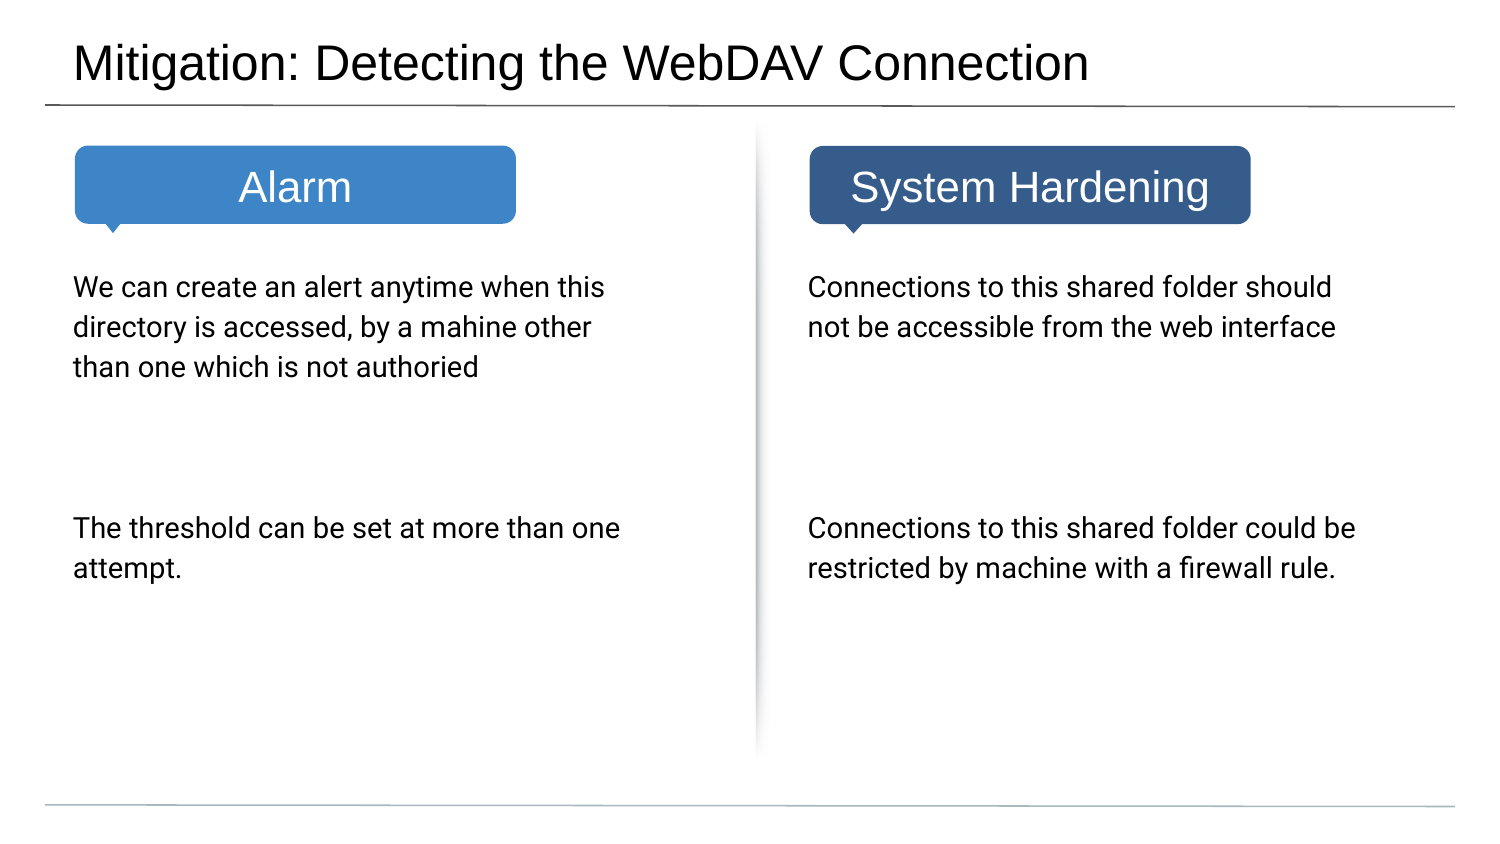

# Mitigation: Detecting the WebDAV Connection
We can create an alert anytime when this directory is accessed, by a mahine other than one which is not authoried

The threshold can be set at more than one attempt.

Connections to this shared folder should not be accessible from the web interface

Connections to this shared folder could be restricted by machine with a firewall rule.